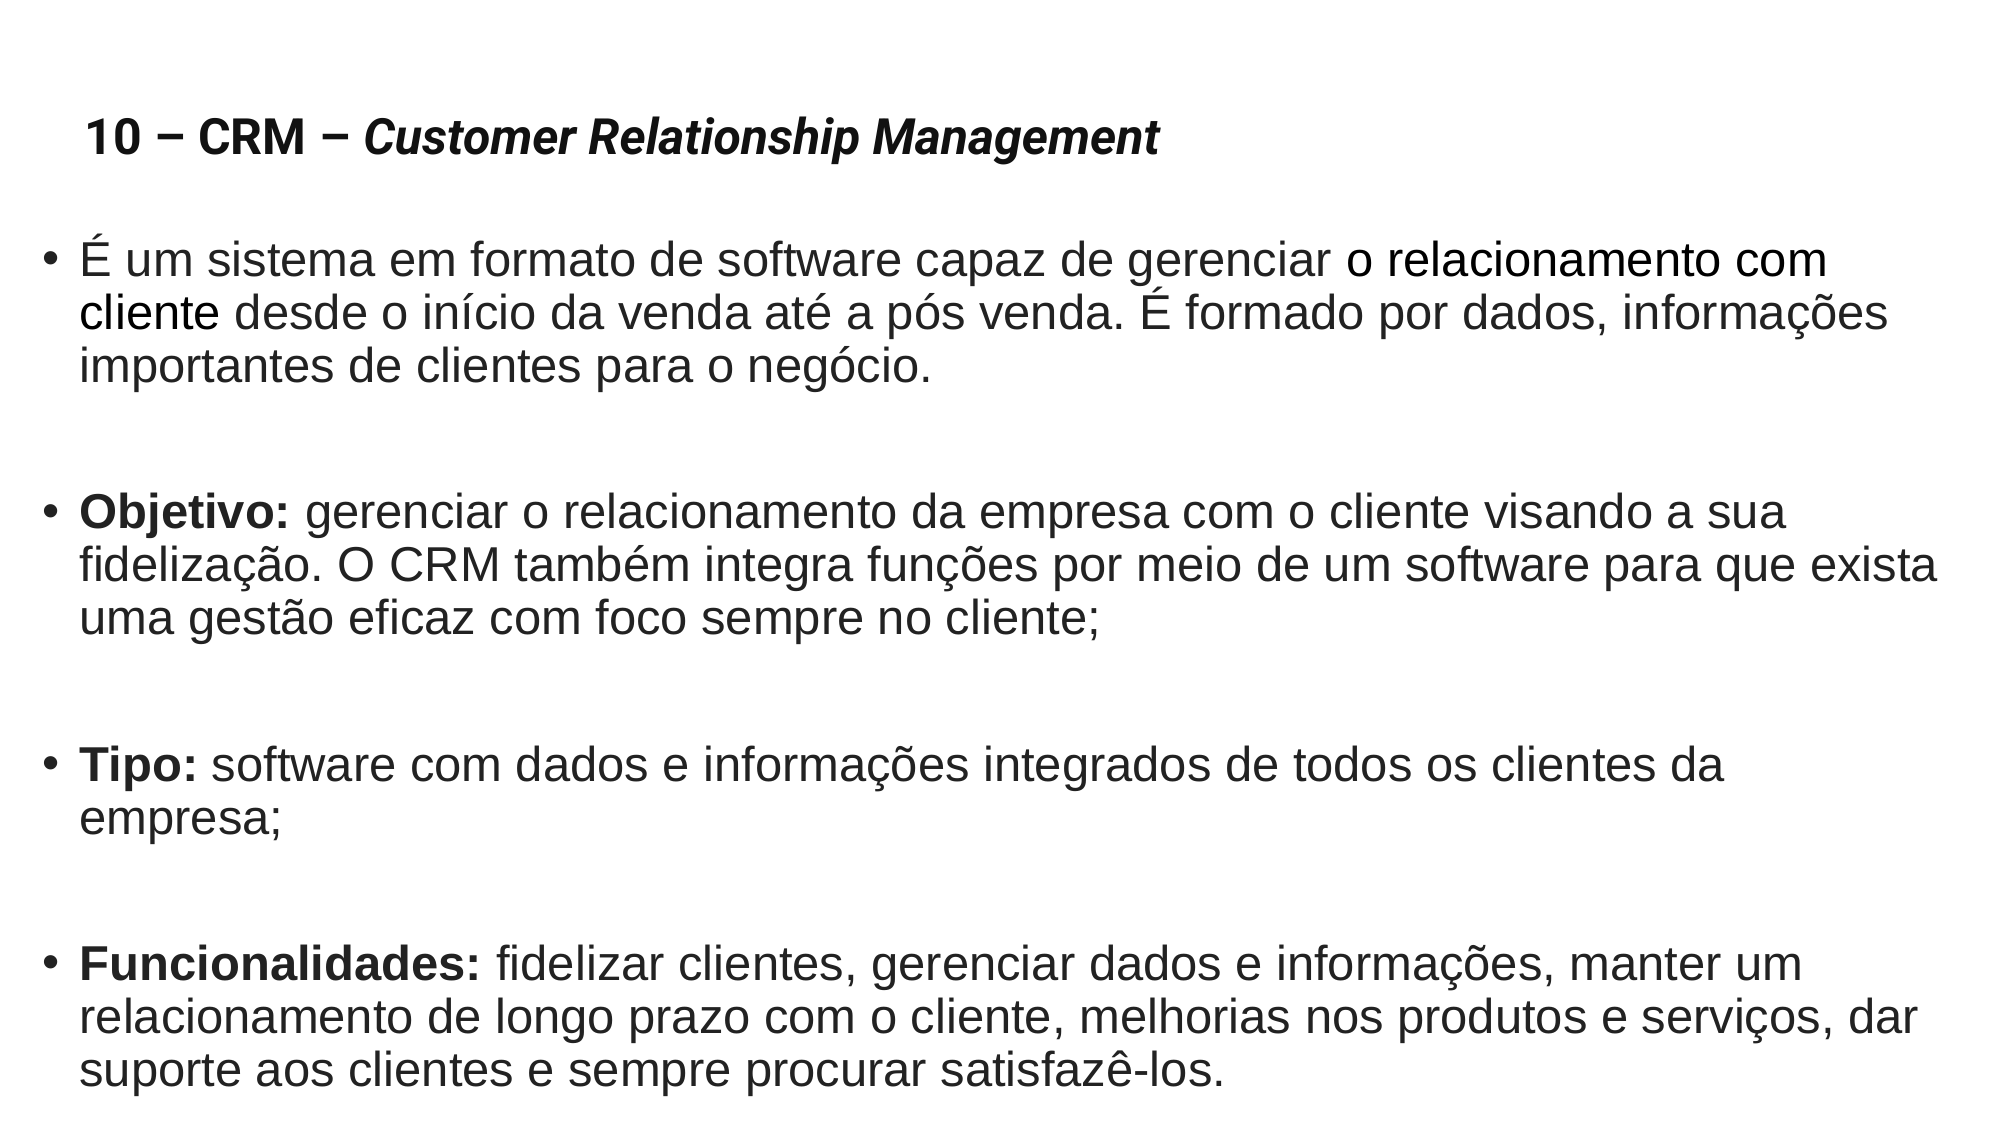

# 10 – CRM – Customer Relationship Management
É um sistema em formato de software capaz de gerenciar o relacionamento com cliente desde o início da venda até a pós venda. É formado por dados, informações importantes de clientes para o negócio.

Objetivo: gerenciar o relacionamento da empresa com o cliente visando a sua fidelização. O CRM também integra funções por meio de um software para que exista uma gestão eficaz com foco sempre no cliente;

Tipo: software com dados e informações integrados de todos os clientes da empresa;

Funcionalidades: fidelizar clientes, gerenciar dados e informações, manter um relacionamento de longo prazo com o cliente, melhorias nos produtos e serviços, dar suporte aos clientes e sempre procurar satisfazê-los.